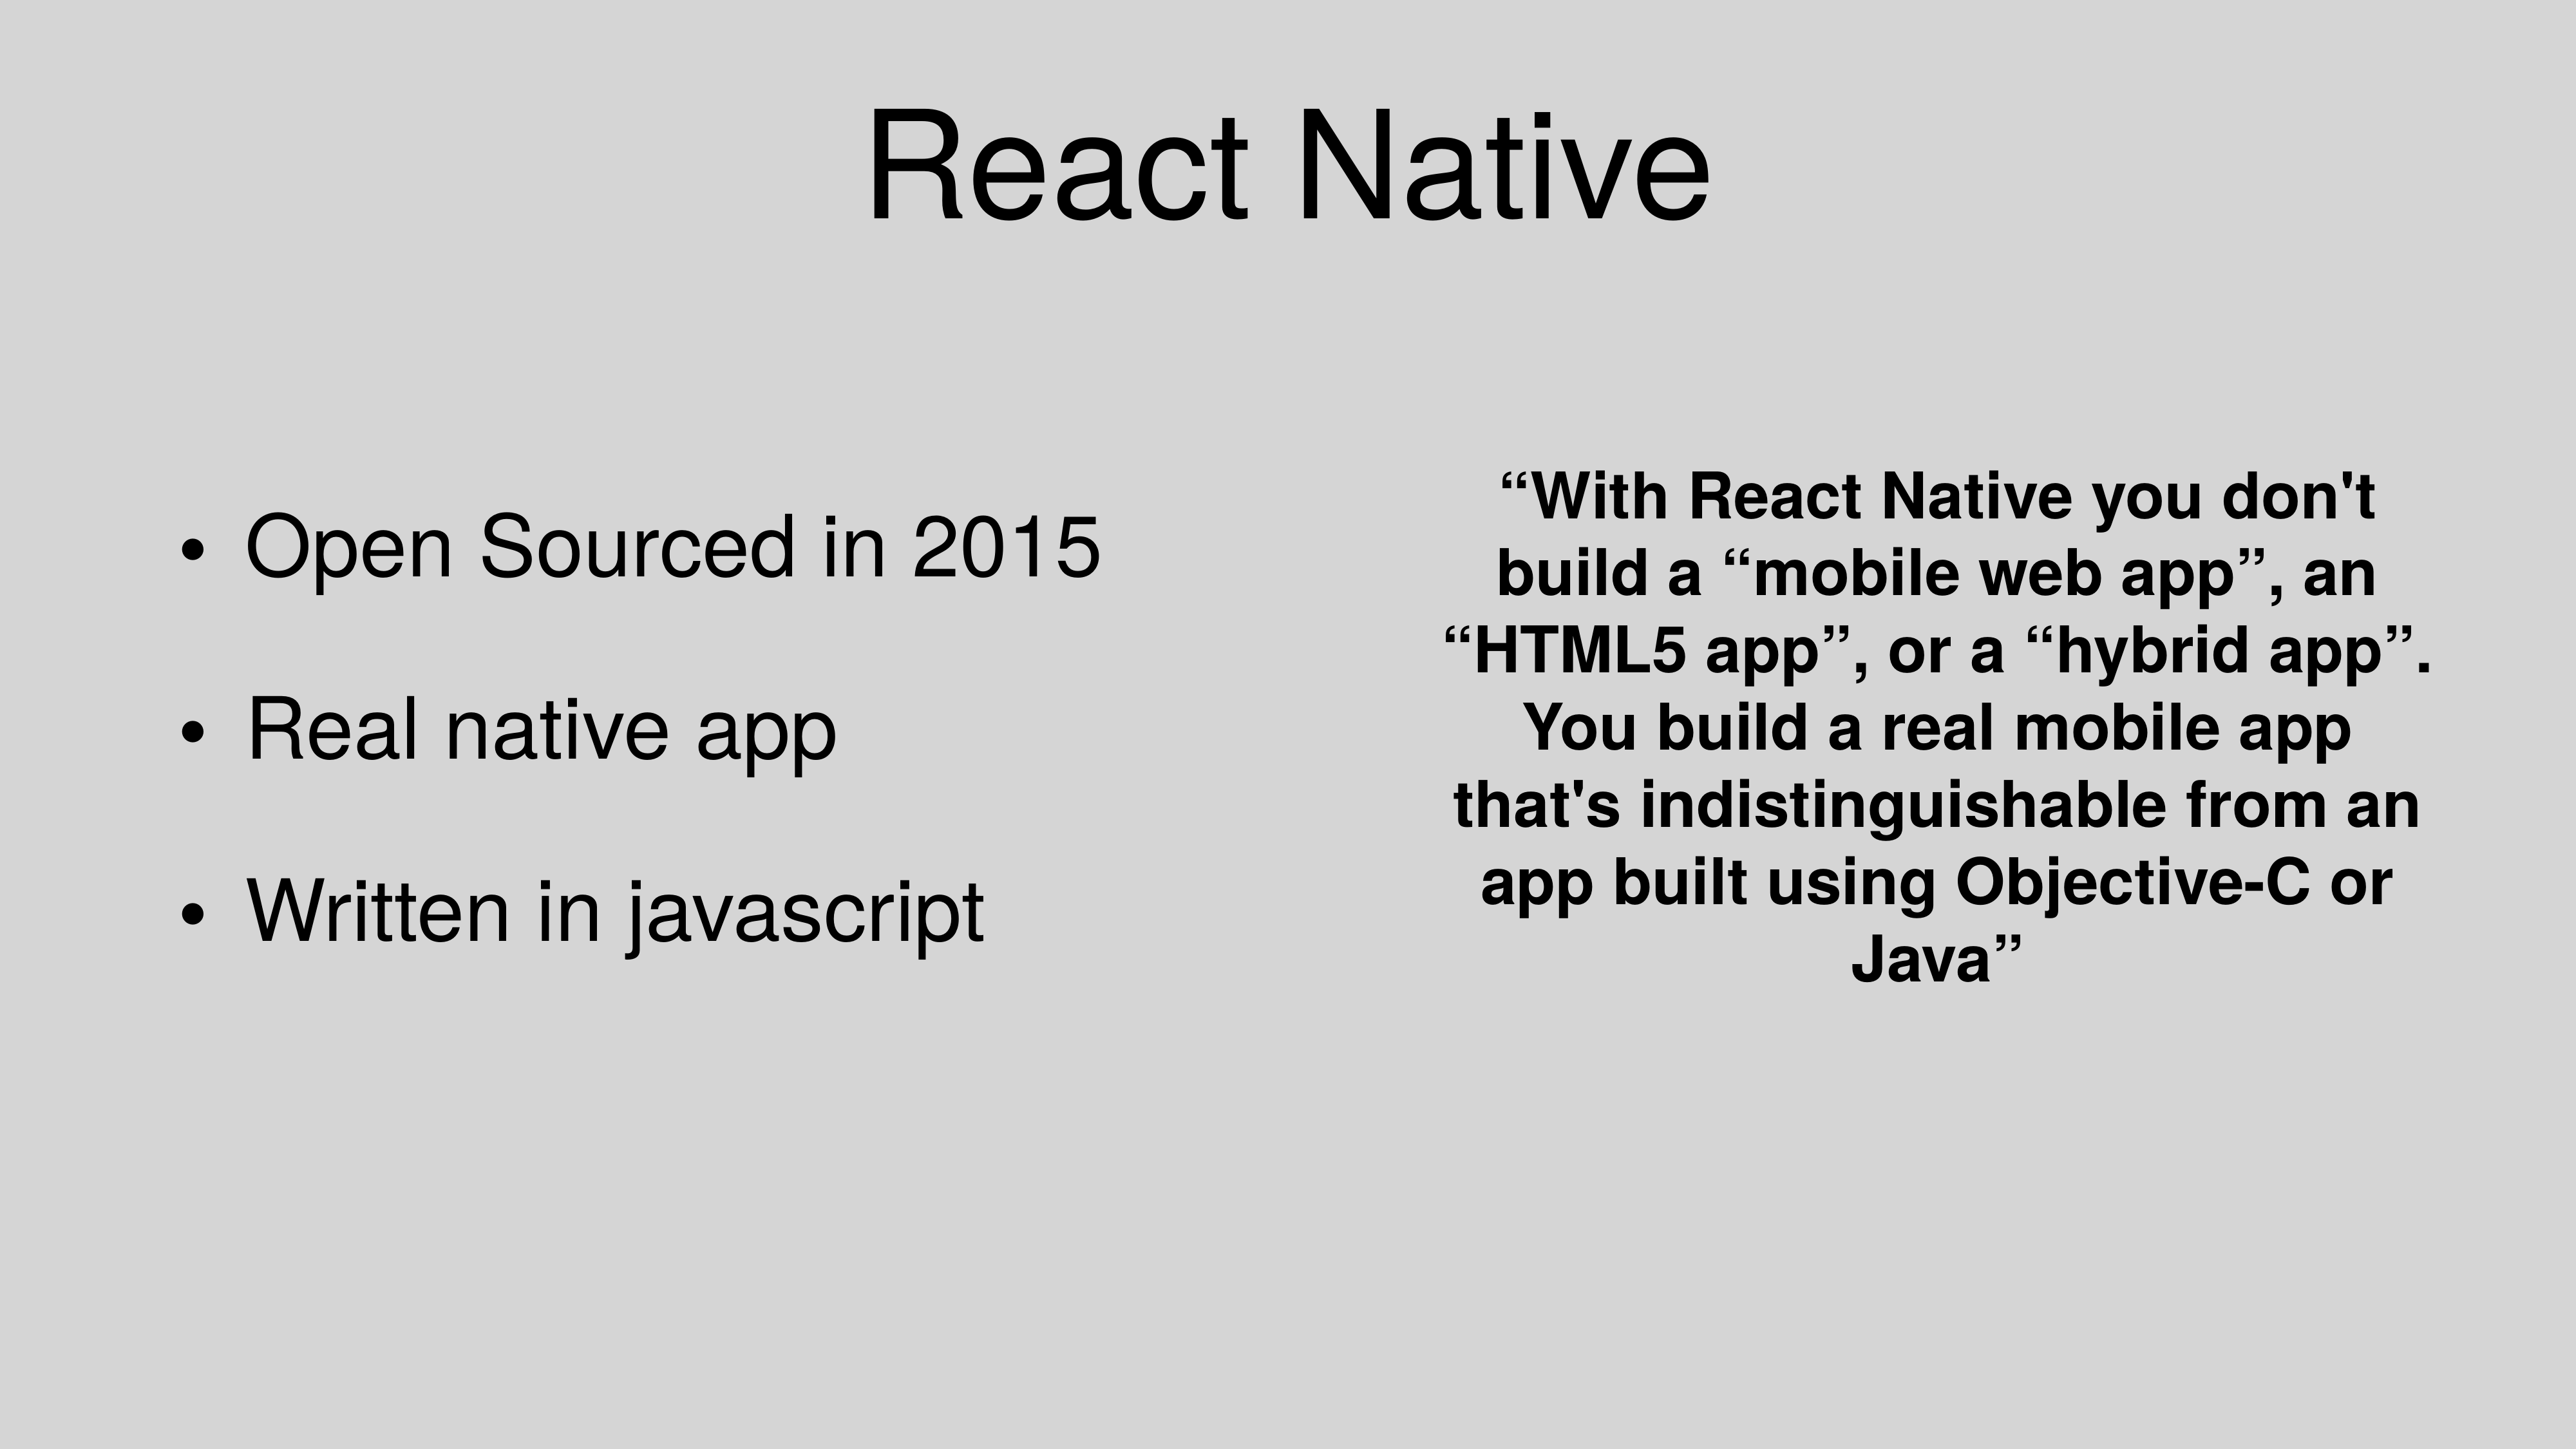

# React Native
Open Sourced in 2015
Real native app
Written in javascript
“With React Native you don't build a “mobile web app”, an “HTML5 app”, or a “hybrid app”. You build a real mobile app that's indistinguishable from an app built using Objective-C or Java”